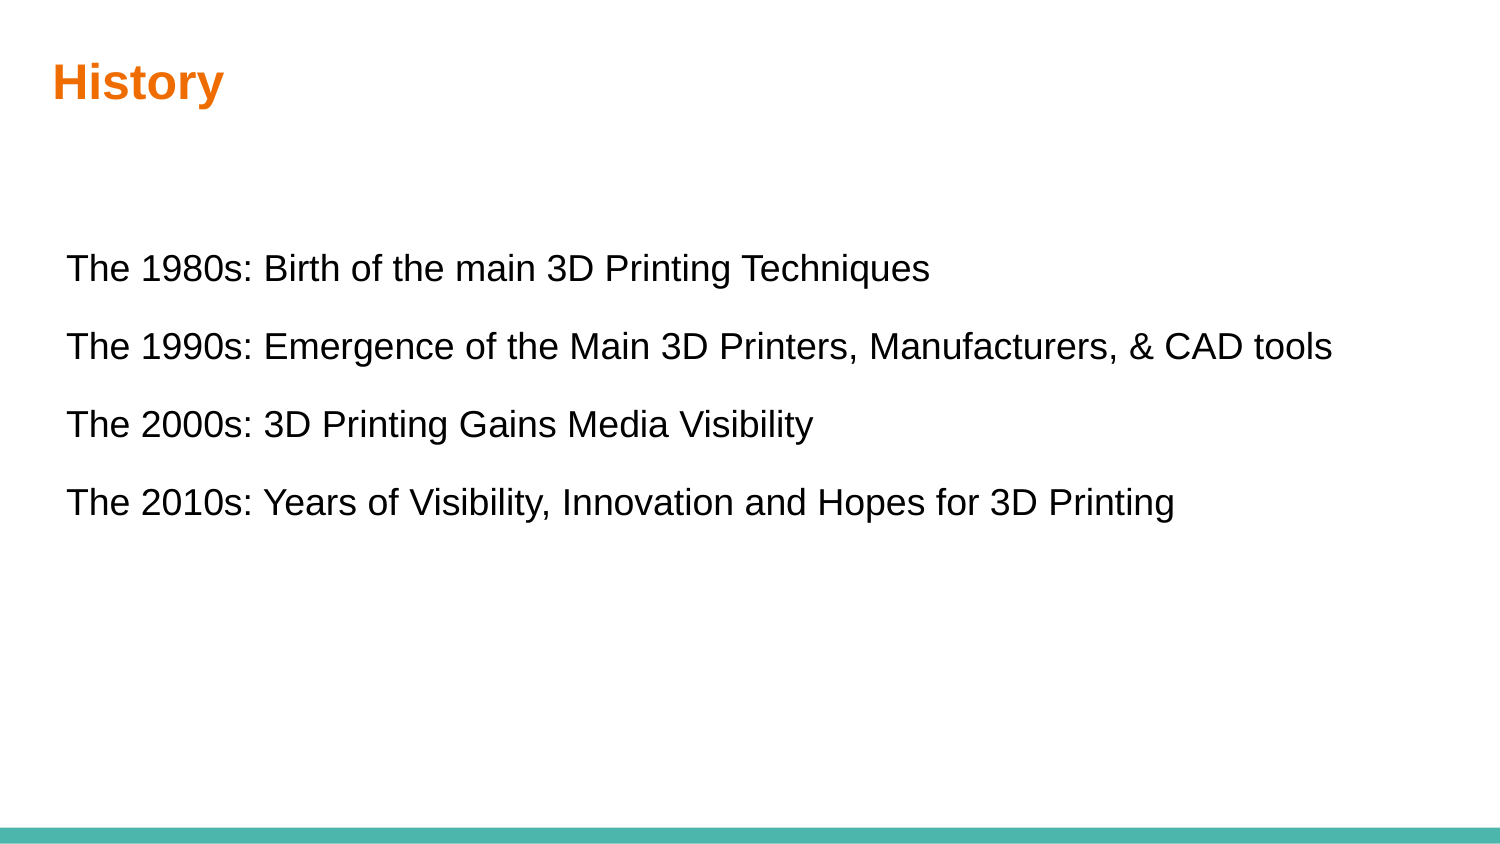

# History

The 1980s: Birth of the main 3D Printing Techniques​
The 1990s: Emergence of the Main 3D Printers, Manufacturers, & CAD tools
The 2000s: 3D Printing Gains Media Visibility
The 2010s: Years of Visibility, Innovation and Hopes for 3D Printing